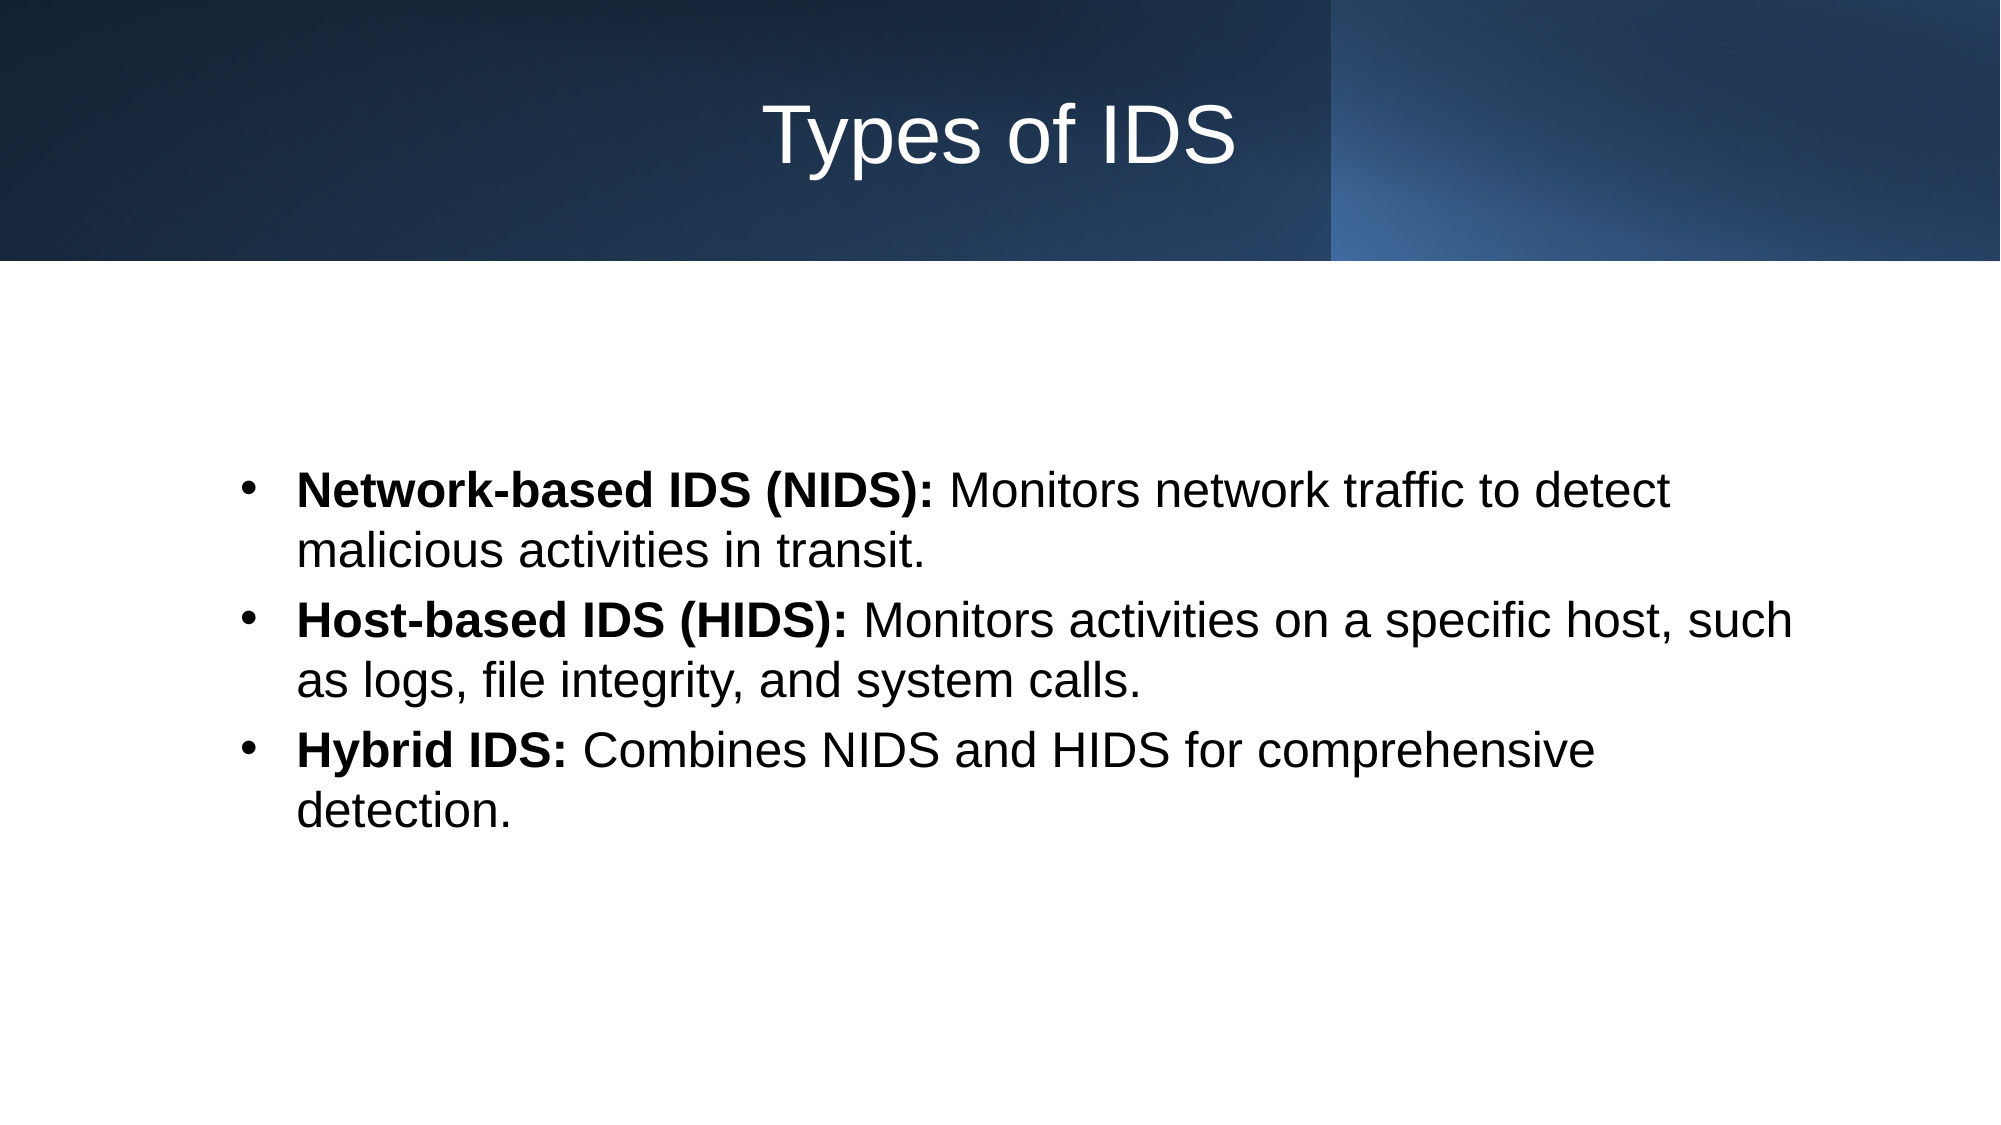

# Types of IDS
Network-based IDS (NIDS): Monitors network traffic to detect malicious activities in transit.
Host-based IDS (HIDS): Monitors activities on a specific host, such as logs, file integrity, and system calls.
Hybrid IDS: Combines NIDS and HIDS for comprehensive detection.